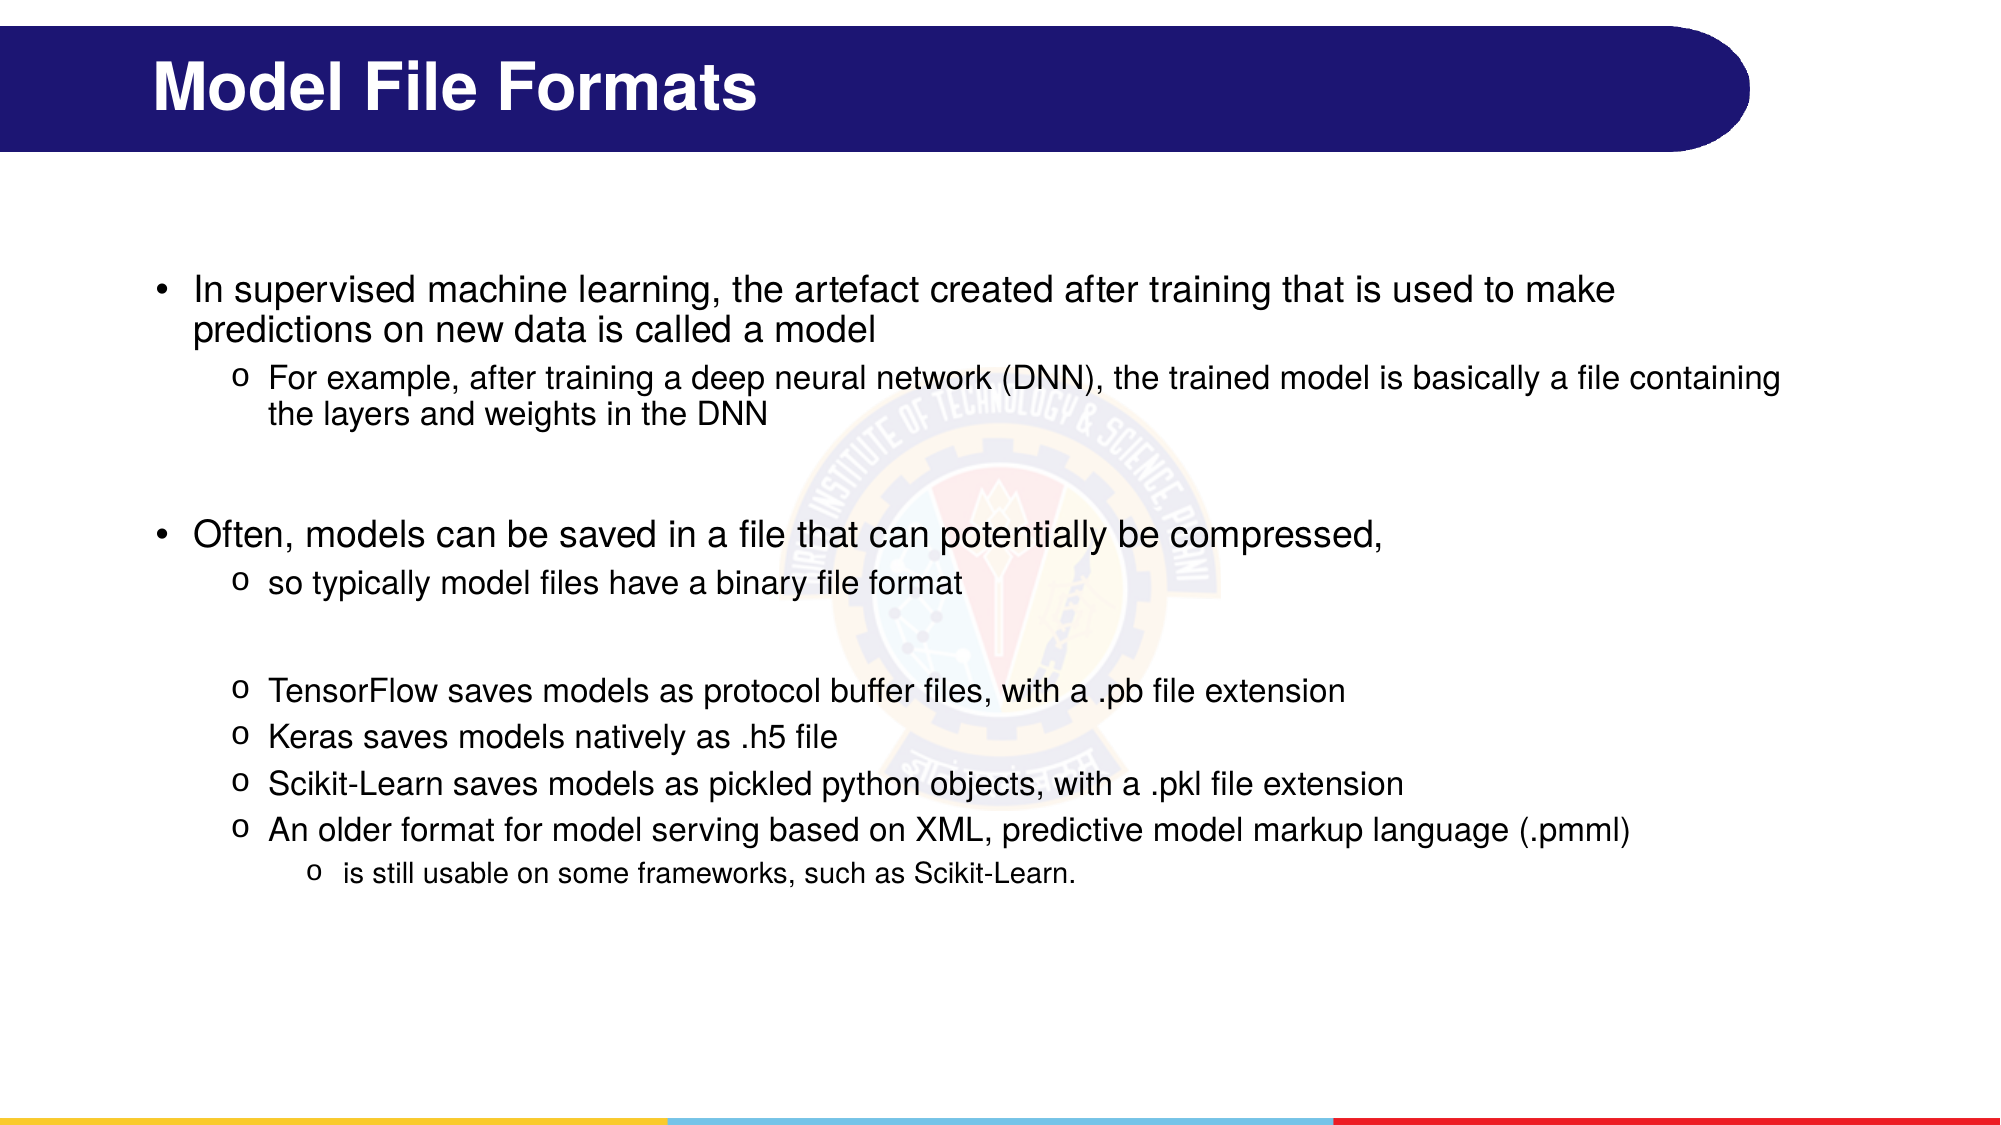

# Model File Formats

In supervised machine learning, the artefact created after training that is used to make predictions on new data is called a model
For example, after training a deep neural network (DNN), the trained model is basically a file containing the layers and weights in the DNN

Often, models can be saved in a file that can potentially be compressed,
so typically model files have a binary file format

TensorFlow saves models as protocol buffer files, with a .pb file extension
Keras saves models natively as .h5 file
Scikit-Learn saves models as pickled python objects, with a .pkl file extension
An older format for model serving based on XML, predictive model markup language (.pmml)
is still usable on some frameworks, such as Scikit-Learn.